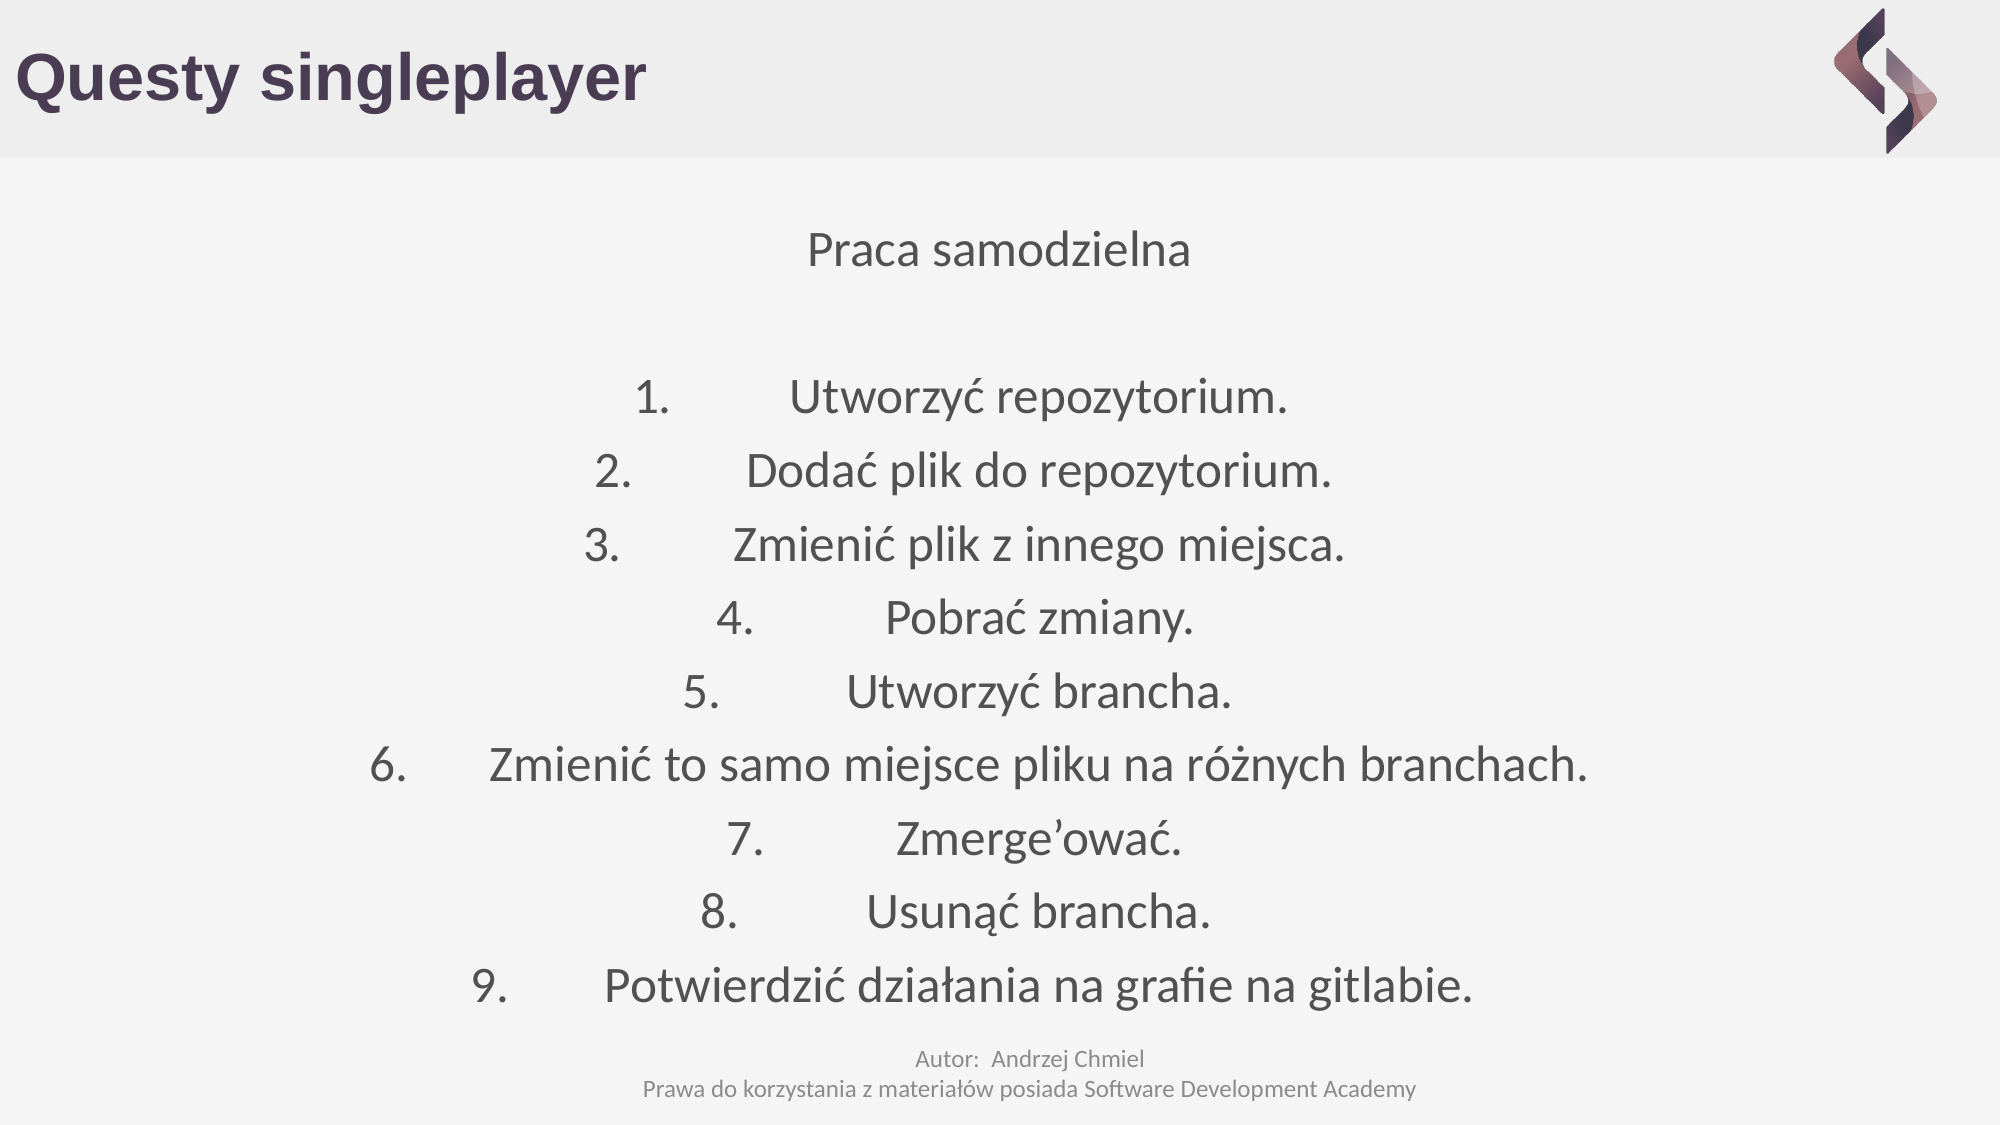

# Questy singleplayer
Praca samodzielna

Utworzyć repozytorium.
Dodać plik do repozytorium.
Zmienić plik z innego miejsca.
Pobrać zmiany.
Utworzyć brancha.
Zmienić to samo miejsce pliku na różnych branchach.
Zmerge’ować.
Usunąć brancha.
Potwierdzić działania na grafie na gitlabie.
Autor:  Andrzej Chmiel
Prawa do korzystania z materiałów posiada Software Development Academy